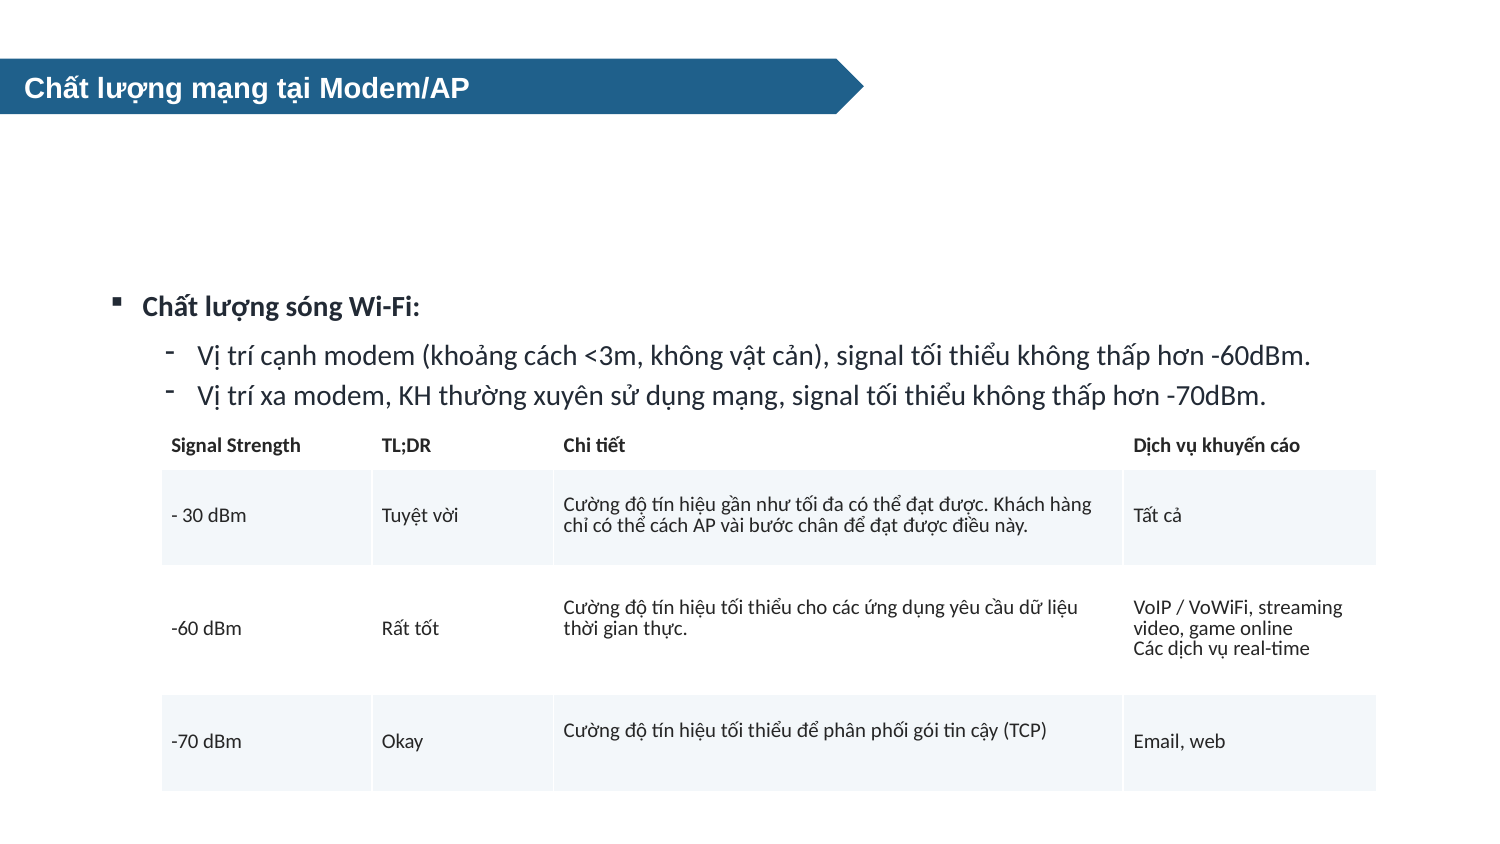

Chất lượng mạng tại Modem/AP
Chất lượng sóng Wi-Fi:
Vị trí cạnh modem (khoảng cách <3m, không vật cản), signal tối thiểu không thấp hơn -60dBm.
Vị trí xa modem, KH thường xuyên sử dụng mạng, signal tối thiểu không thấp hơn -70dBm.
| Signal Strength | TL;DR | Chi tiết | Dịch vụ khuyến cáo |
| --- | --- | --- | --- |
| - 30 dBm | Tuyệt vời | Cường độ tín hiệu gần như tối đa có thể đạt được. Khách hàng chỉ có thể cách AP vài bước chân để đạt được điều này. | Tất cả |
| -60 dBm | Rất tốt | Cường độ tín hiệu tối thiểu cho các ứng dụng yêu cầu dữ liệu thời gian thực. | VoIP / VoWiFi, streaming video, game online Các dịch vụ real-time |
| -70 dBm | Okay | Cường độ tín hiệu tối thiểu để phân phối gói tin cậy (TCP) | Email, web |